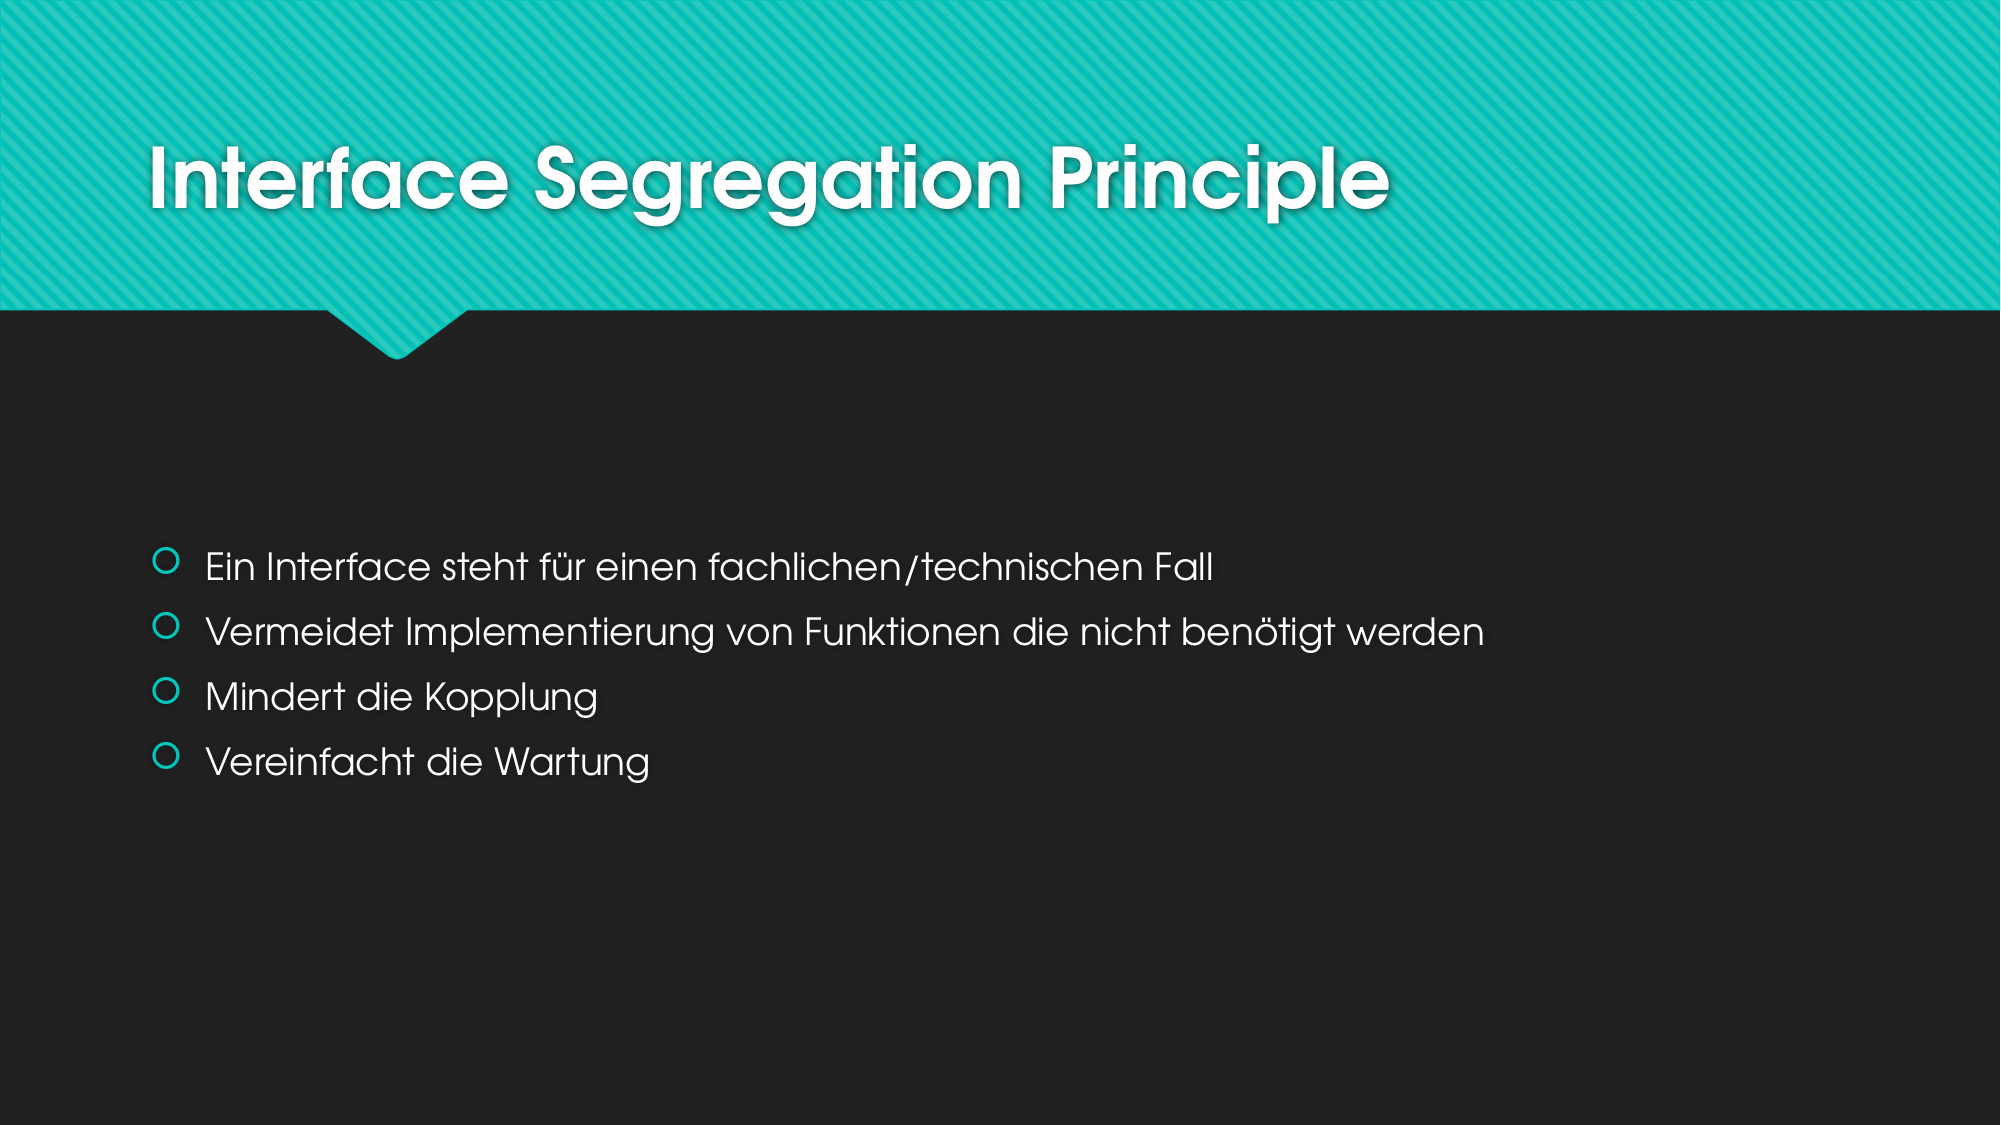

# Interface Segregation Principle
Ein Interface steht für einen fachlichen/technischen Fall
Vermeidet Implementierung von Funktionen die nicht benötigt werden
Mindert die Kopplung
Vereinfacht die Wartung